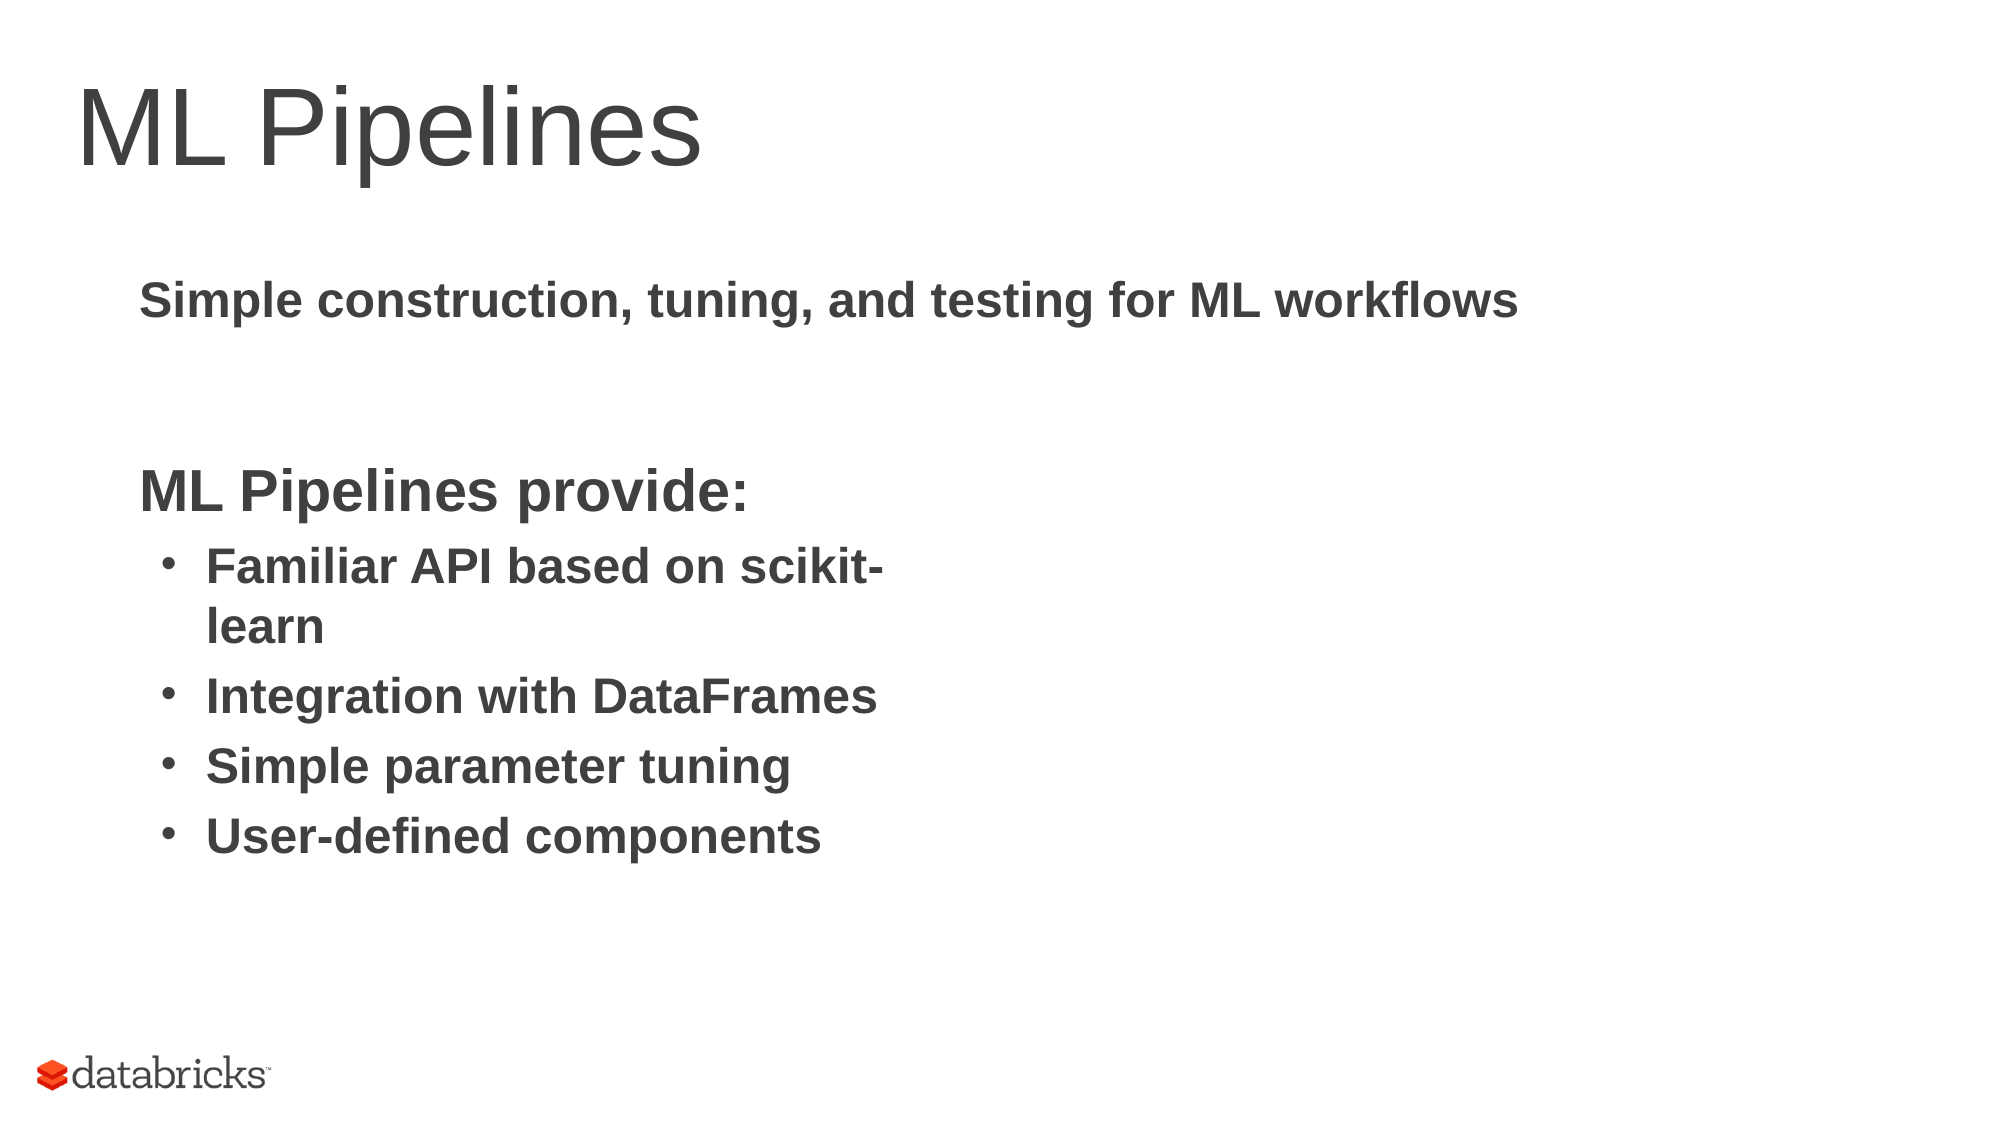

# ML Pipelines
Simple construction, tuning, and testing for ML workflows
ML Pipelines provide:
Familiar API based on scikit-learn
Integration with DataFrames
Simple parameter tuning
User-defined components